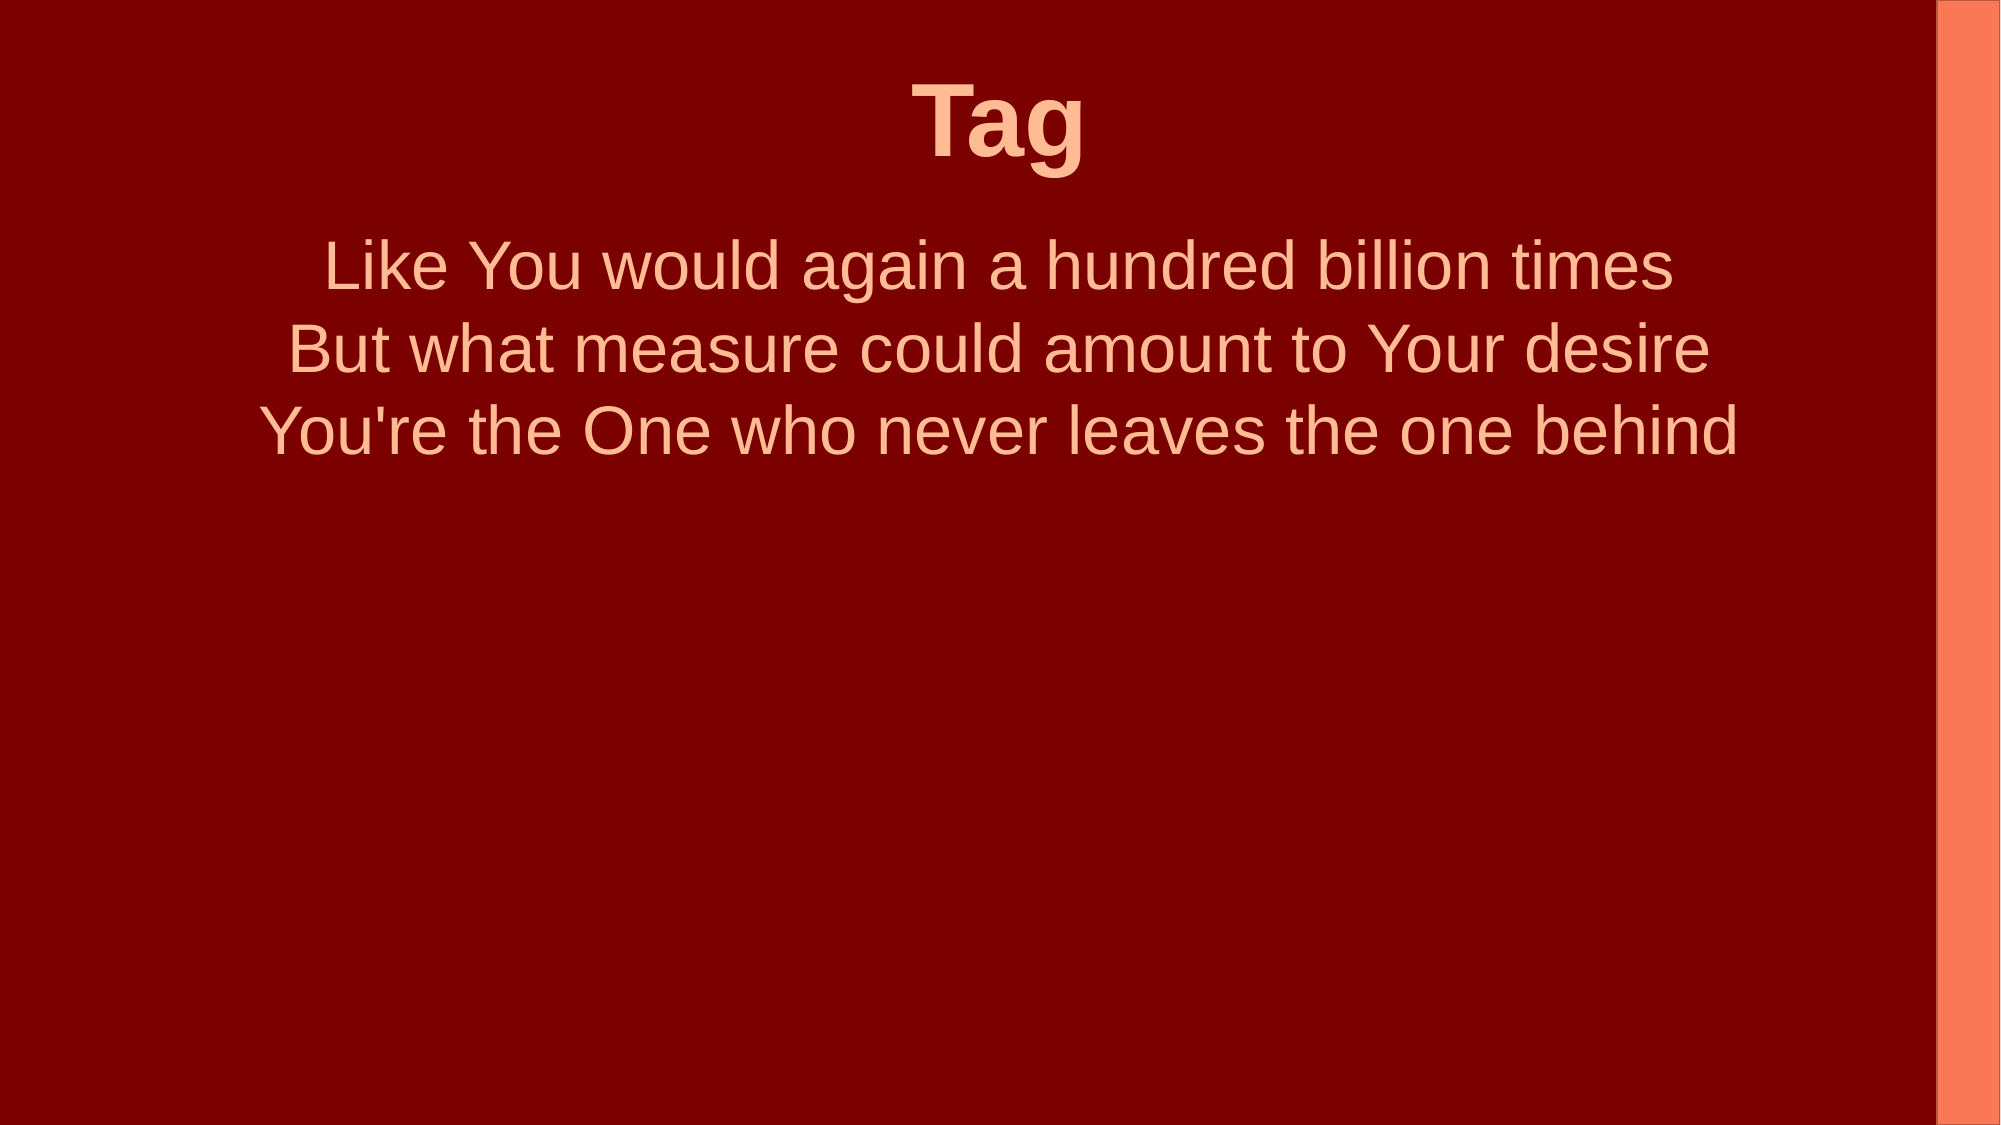

Tag
Like You would again a hundred billion times
But what measure could amount to Your desire
You're the One who never leaves the one behind